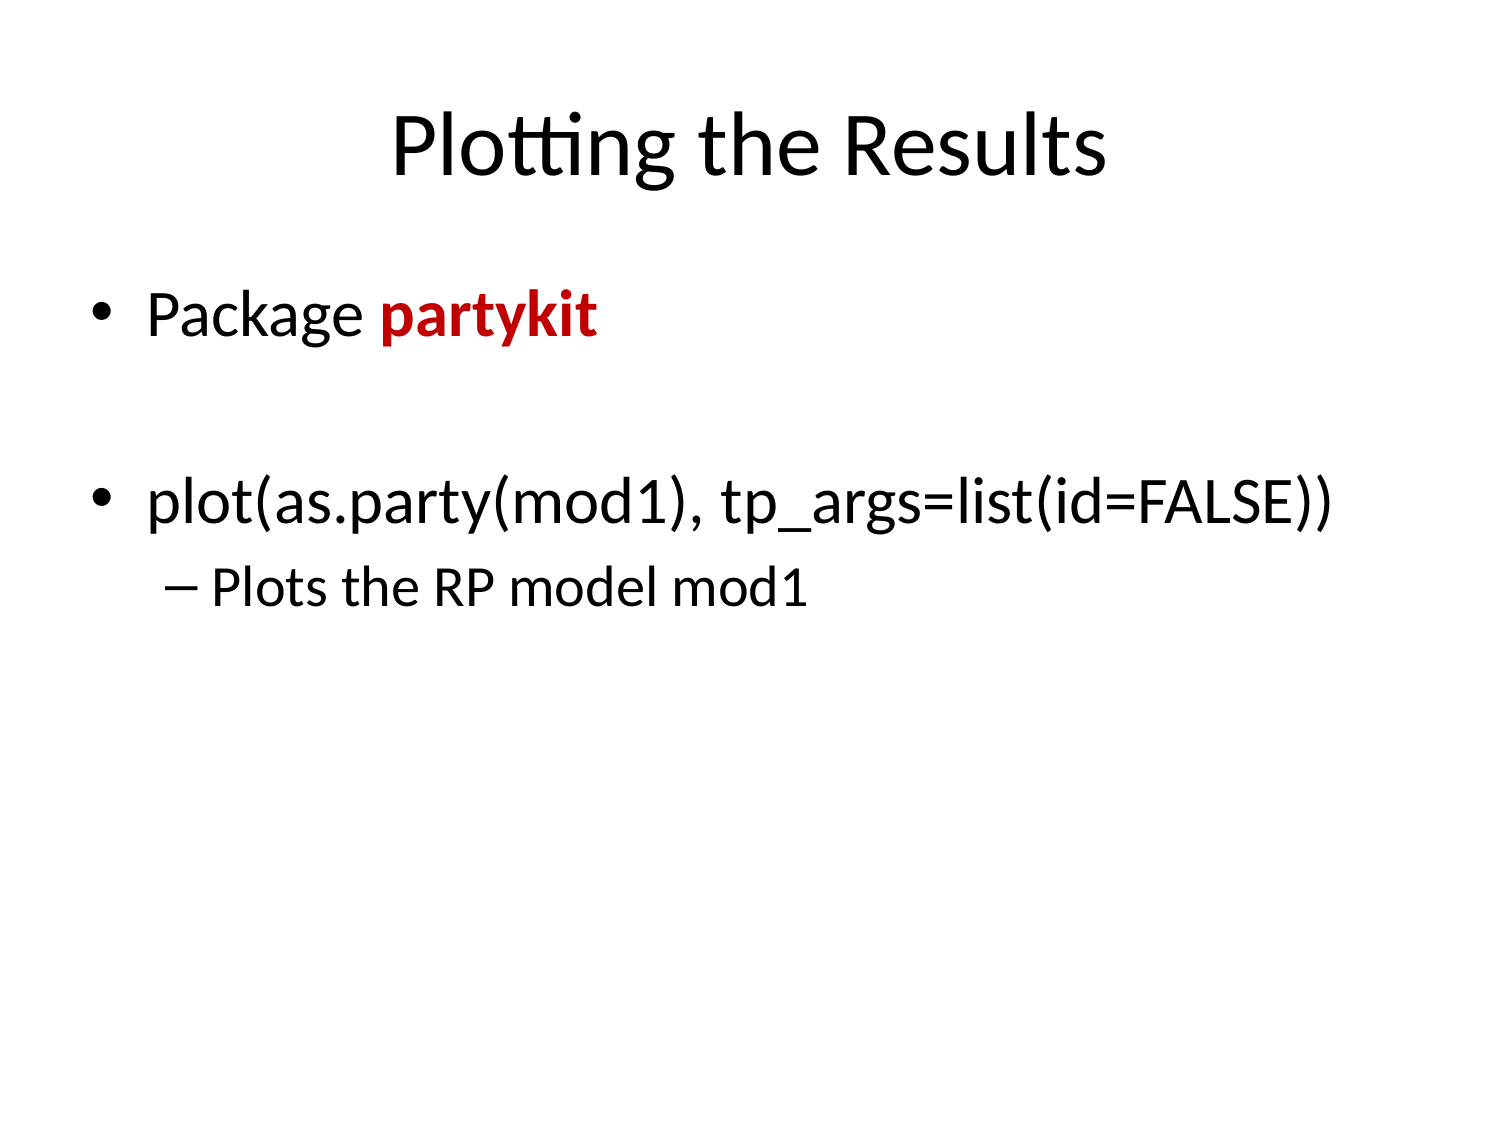

# Plotting the Results
Package partykit

plot(as.party(mod1), tp_args=list(id=FALSE))
Plots the RP model mod1